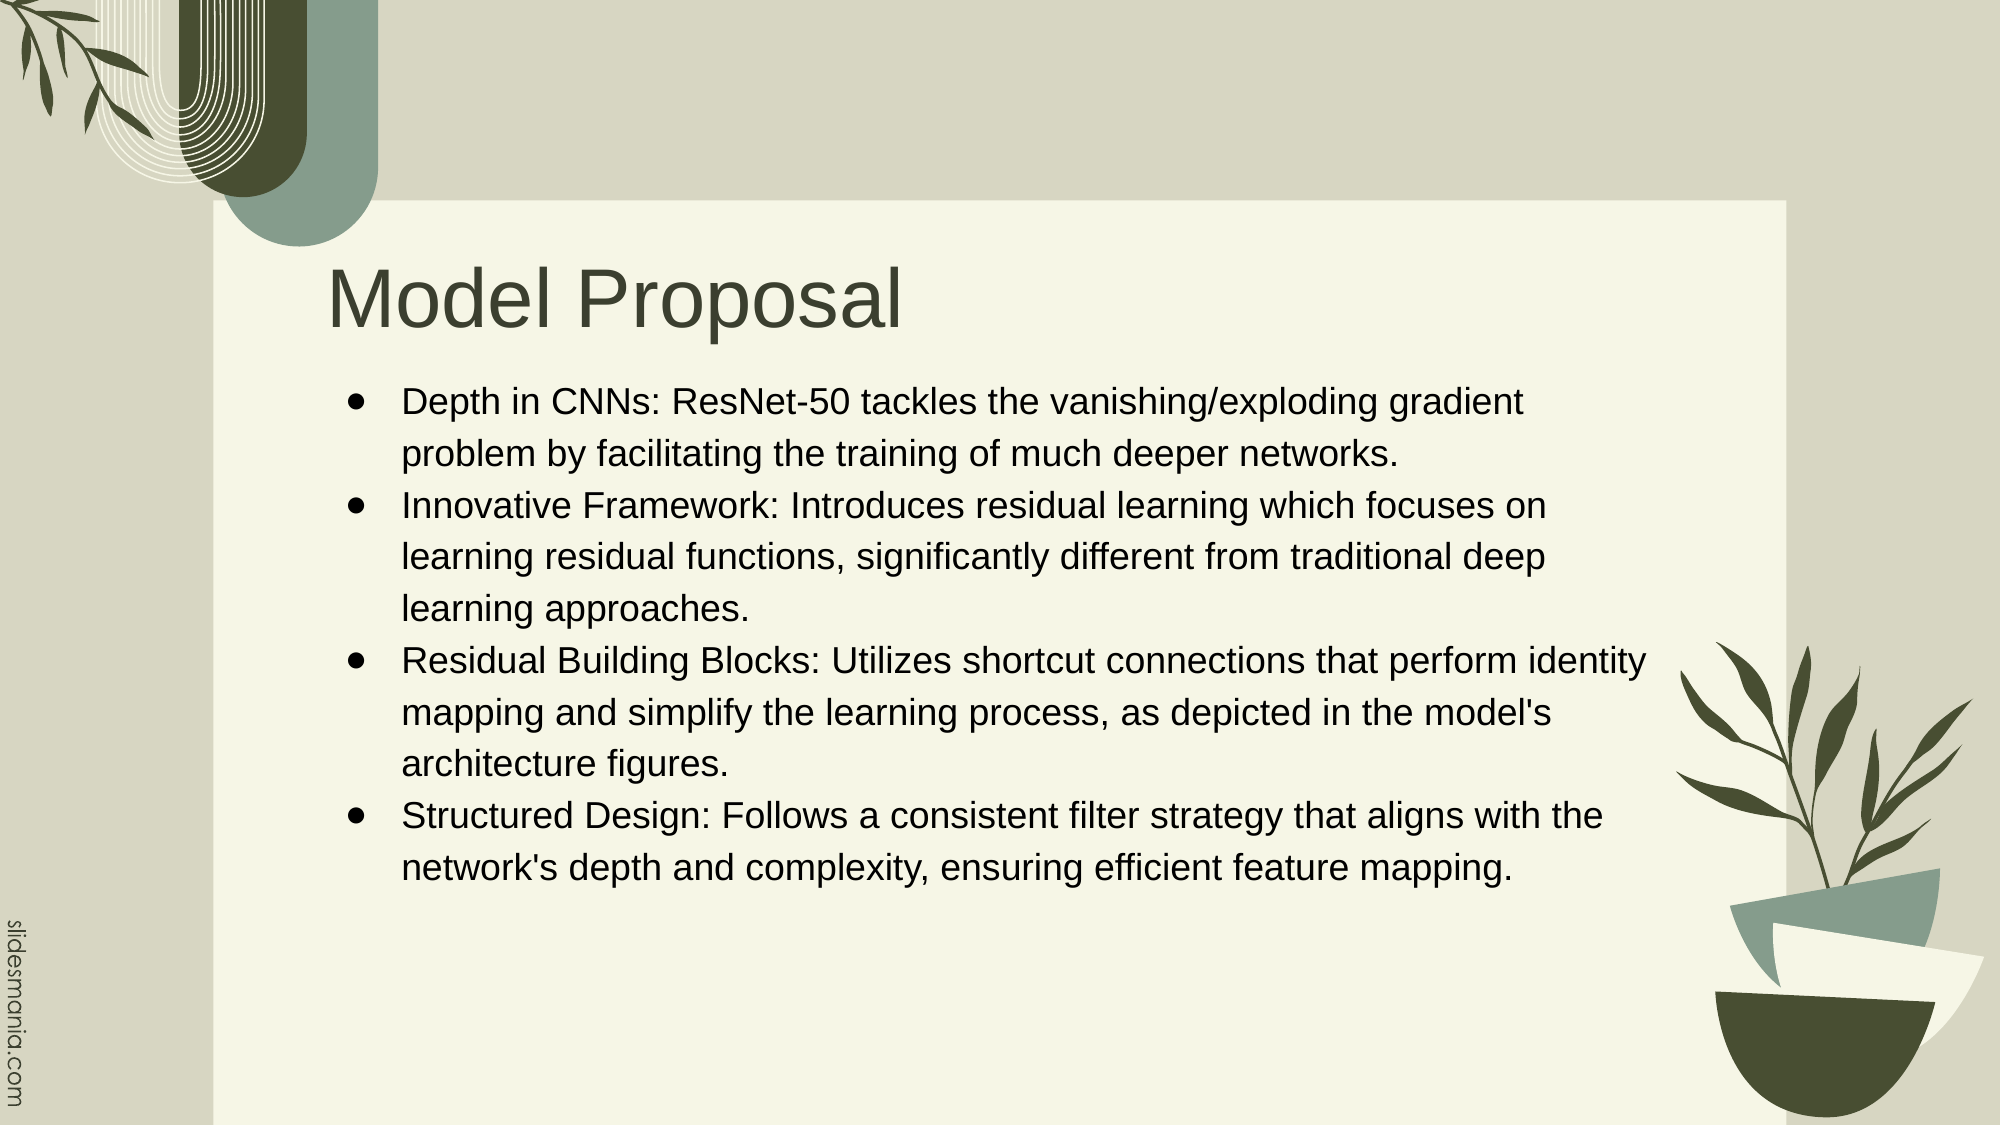

# Model Proposal
Depth in CNNs: ResNet-50 tackles the vanishing/exploding gradient problem by facilitating the training of much deeper networks.
Innovative Framework: Introduces residual learning which focuses on learning residual functions, significantly different from traditional deep learning approaches.
Residual Building Blocks: Utilizes shortcut connections that perform identity mapping and simplify the learning process, as depicted in the model's architecture figures.
Structured Design: Follows a consistent filter strategy that aligns with the network's depth and complexity, ensuring efficient feature mapping.